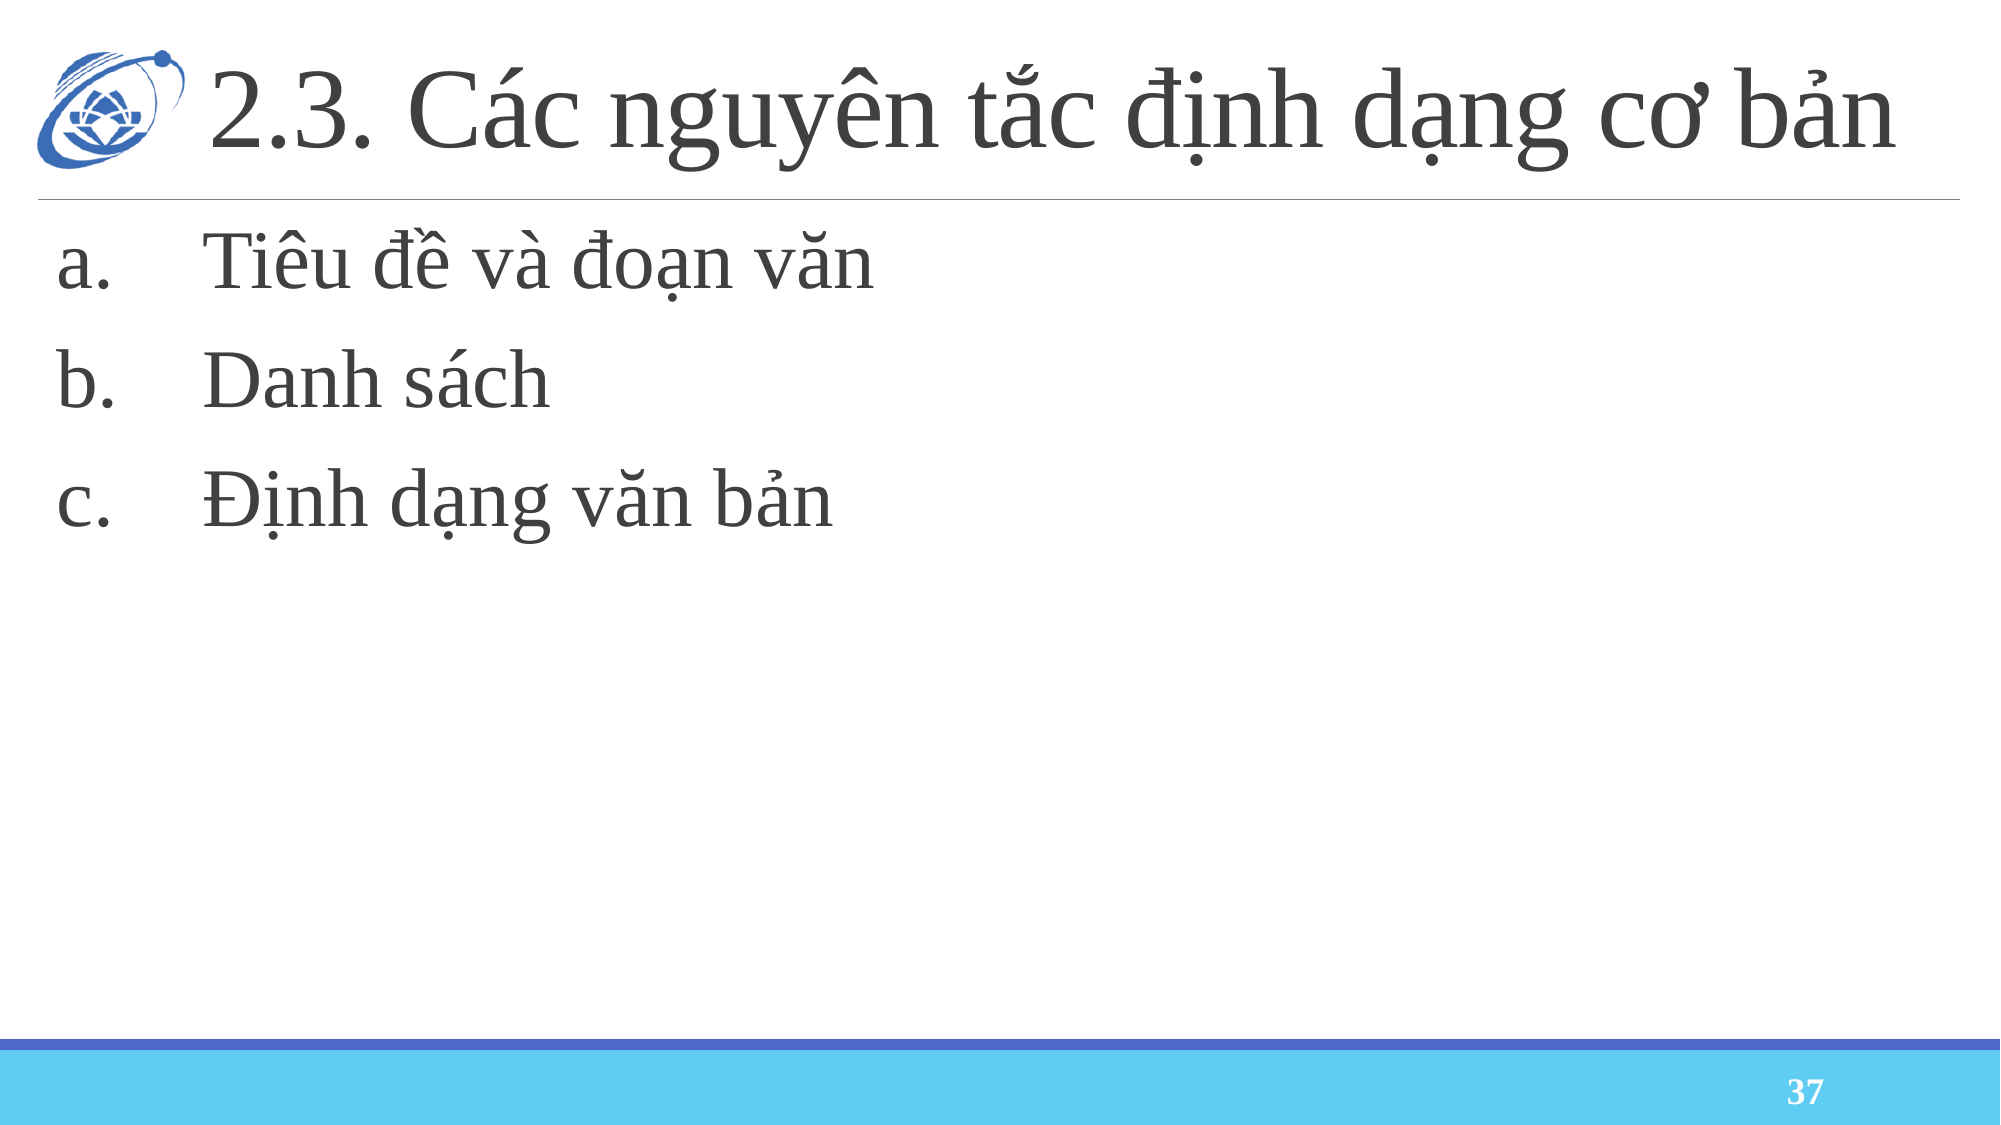

# 2.3. Các nguyên tắc định dạng cơ bản
a.	Tiêu đề và đoạn văn
b.	Danh sách
c.	Định dạng văn bản
37